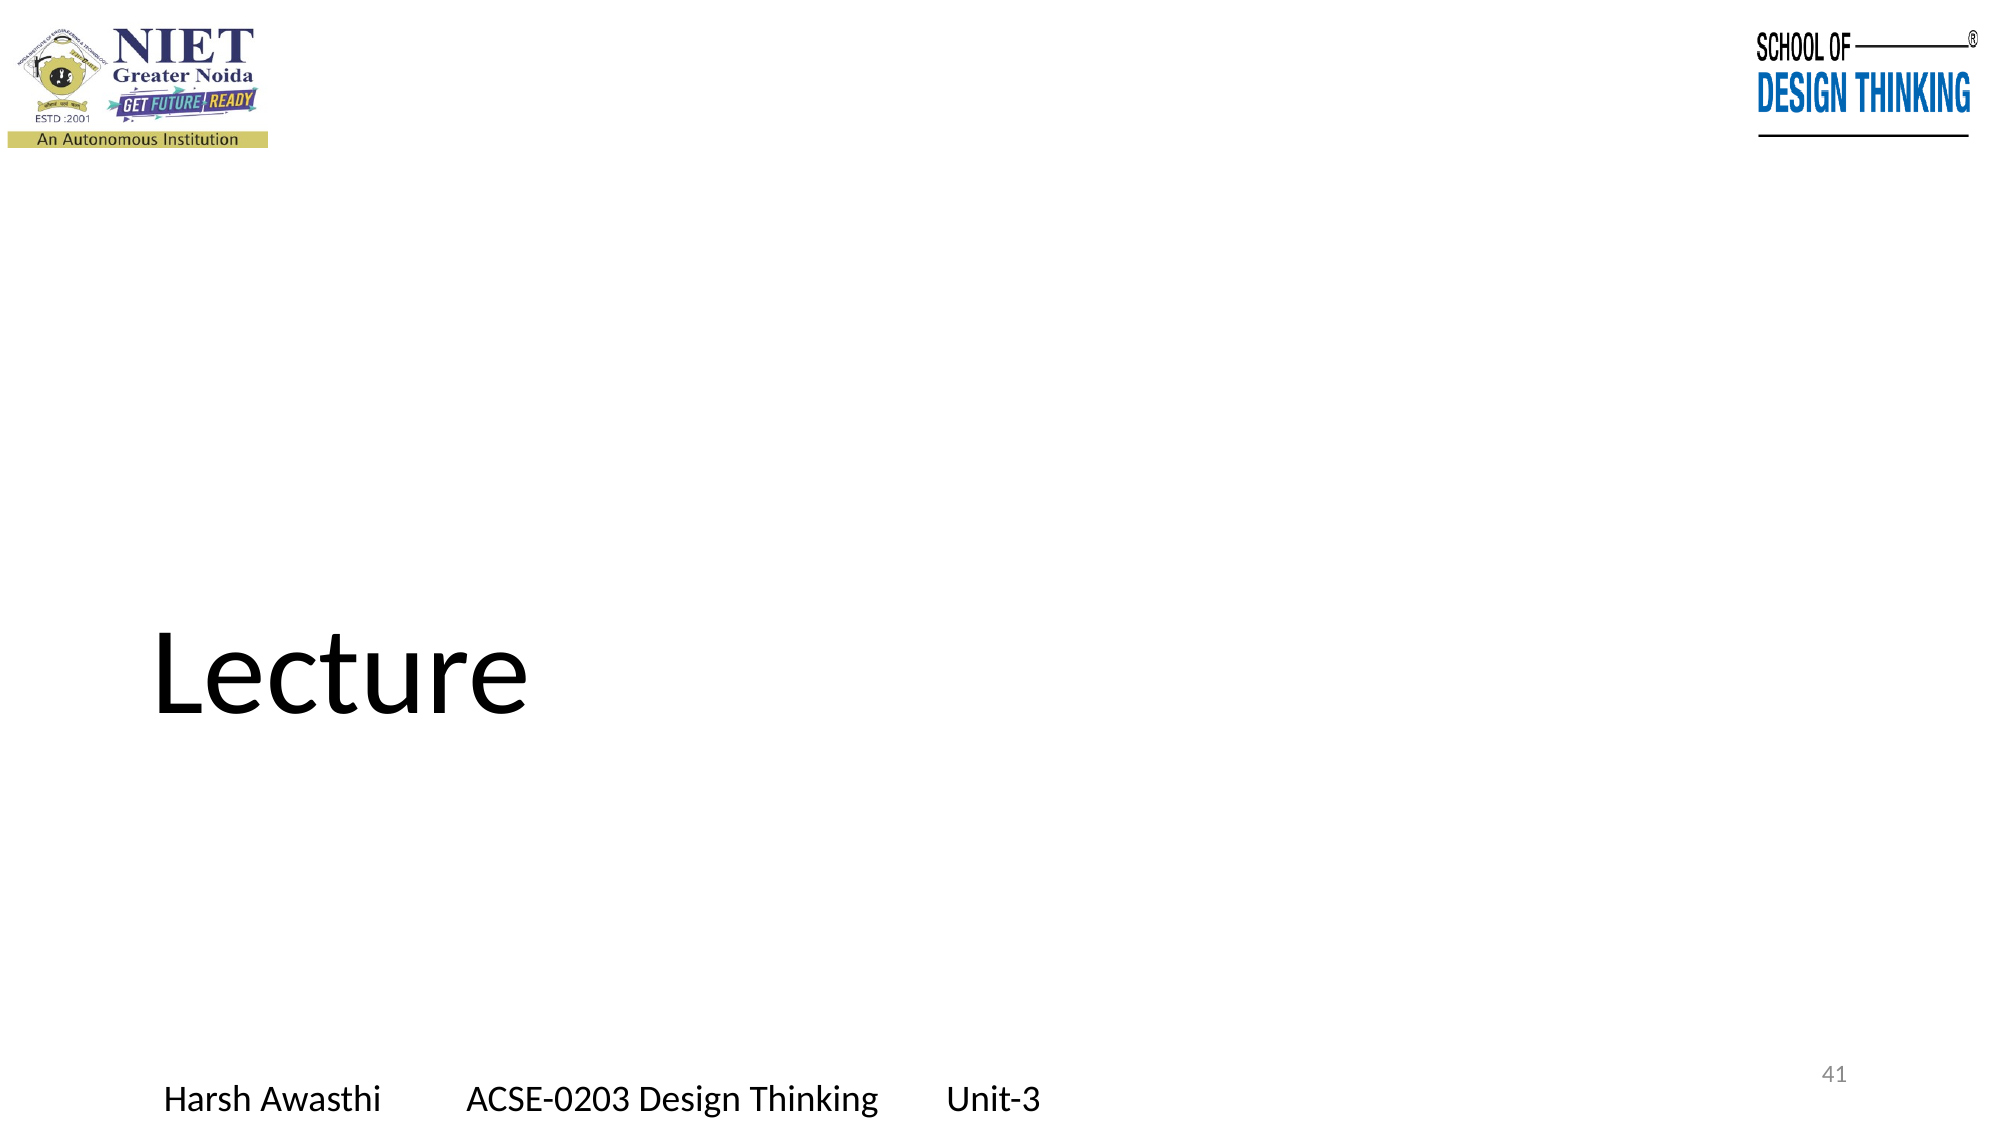

# Lecture

41
Harsh Awasthi          ACSE-0203 Design Thinking        Unit-3